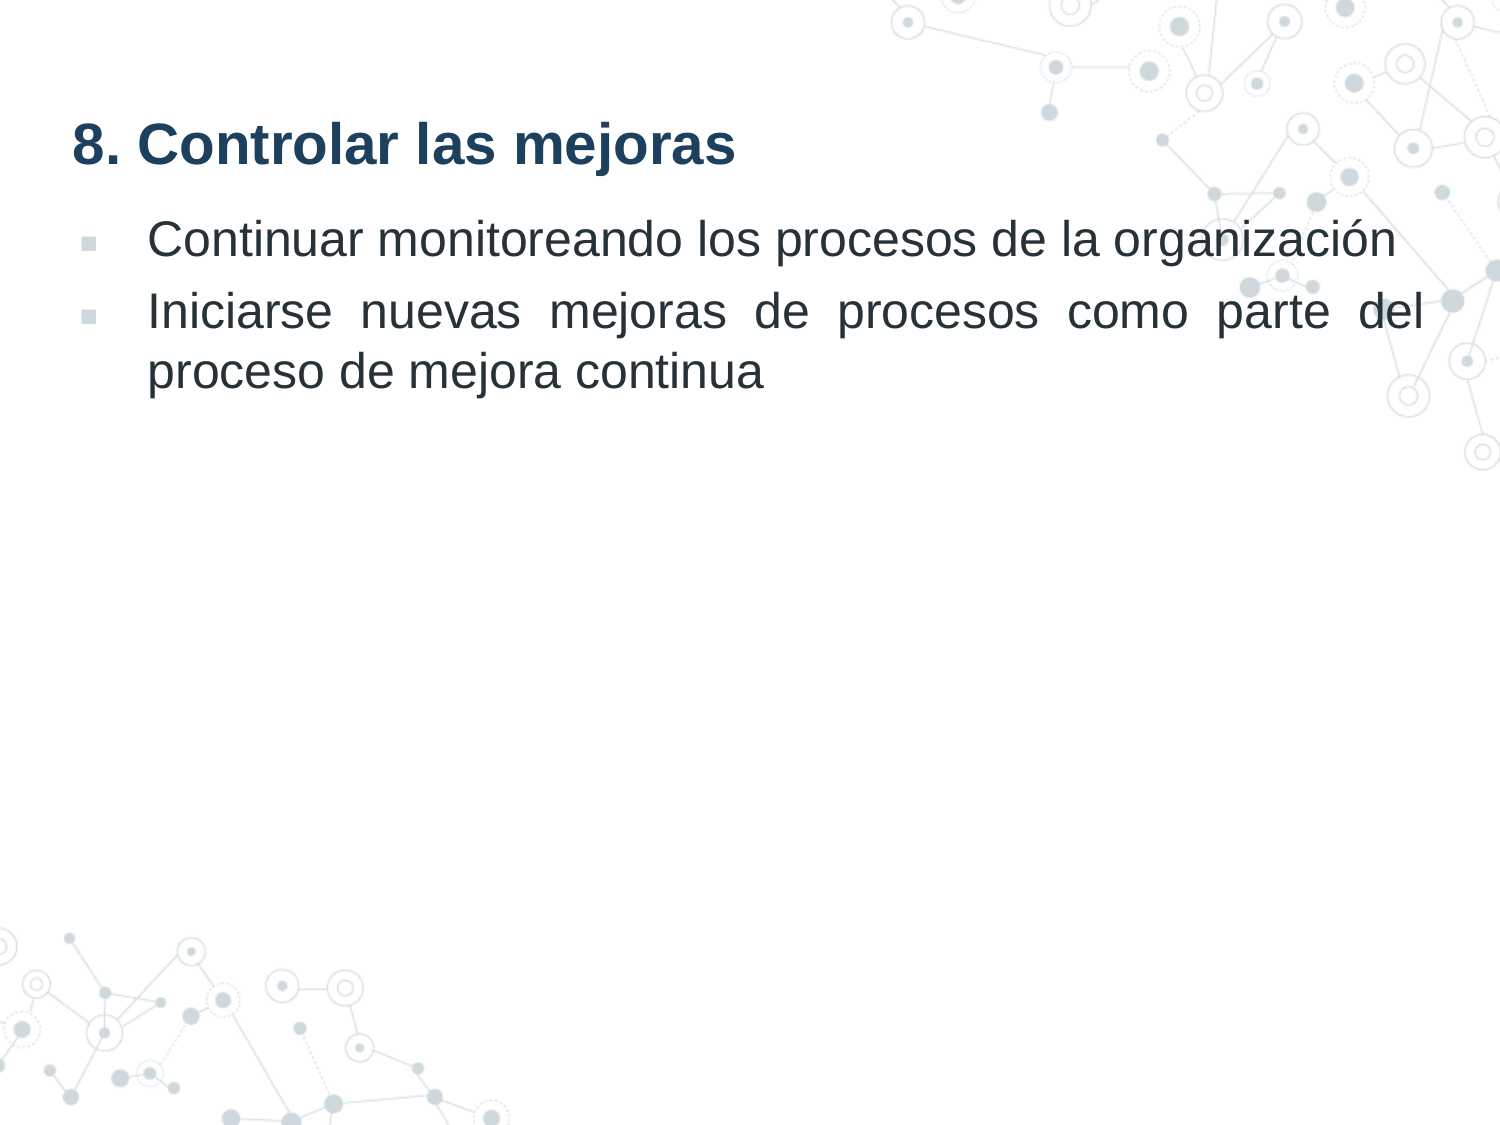

# 8. Controlar las mejoras
Continuar monitoreando los procesos de la organización
Iniciarse nuevas mejoras de procesos como parte del proceso de mejora continua